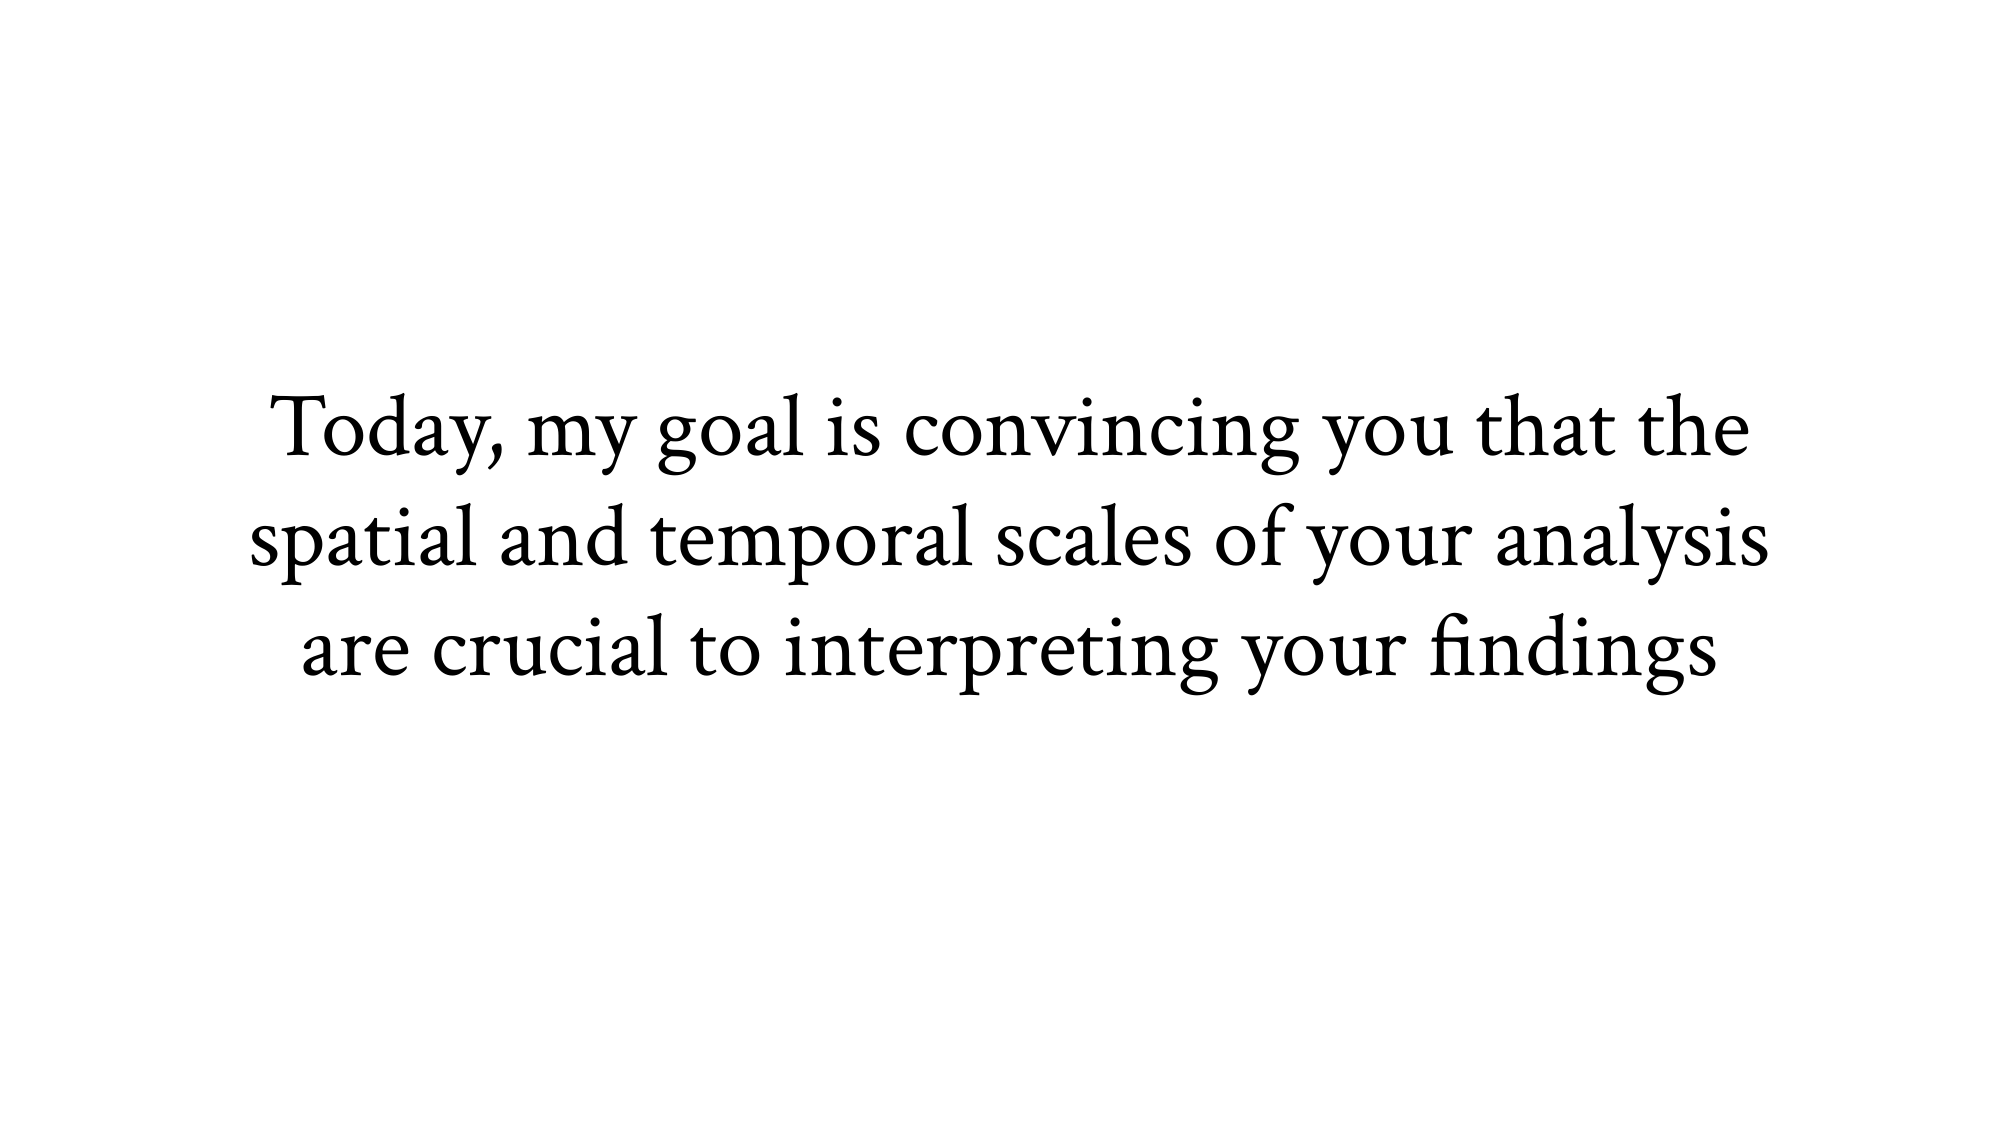

Today, my goal is convincing you that the spatial and temporal scales of your analysis are crucial to interpreting your findings